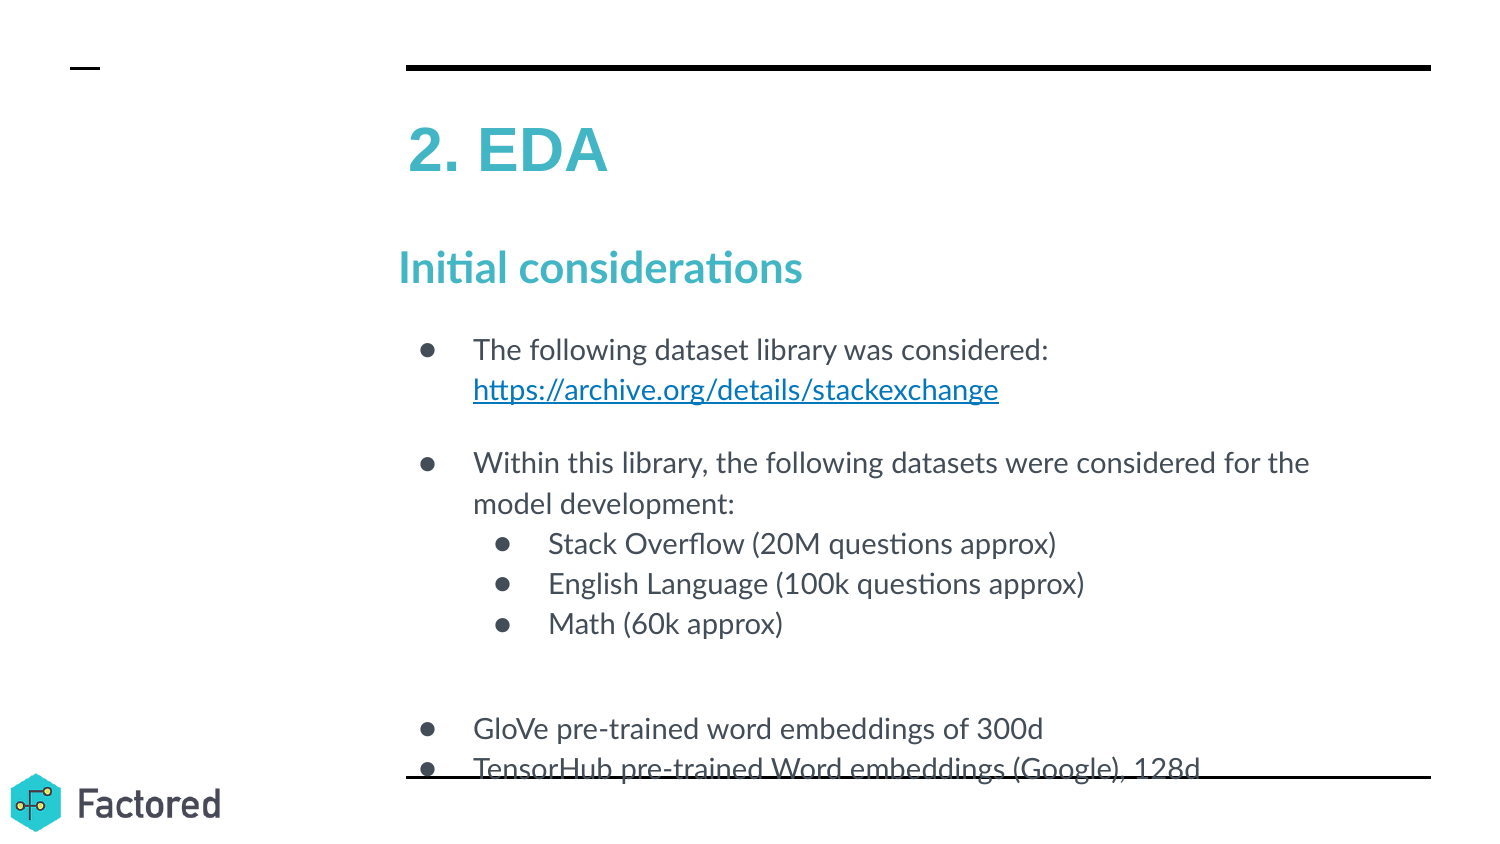

# 2. EDA
Initial considerations
The following dataset library was considered:	https://archive.org/details/stackexchange
Within this library, the following datasets were considered for the model development:
Stack Overflow (20M questions approx)
English Language (100k questions approx)
Math (60k approx)

GloVe pre-trained word embeddings of 300d
TensorHub pre-trained Word embeddings (Google), 128d